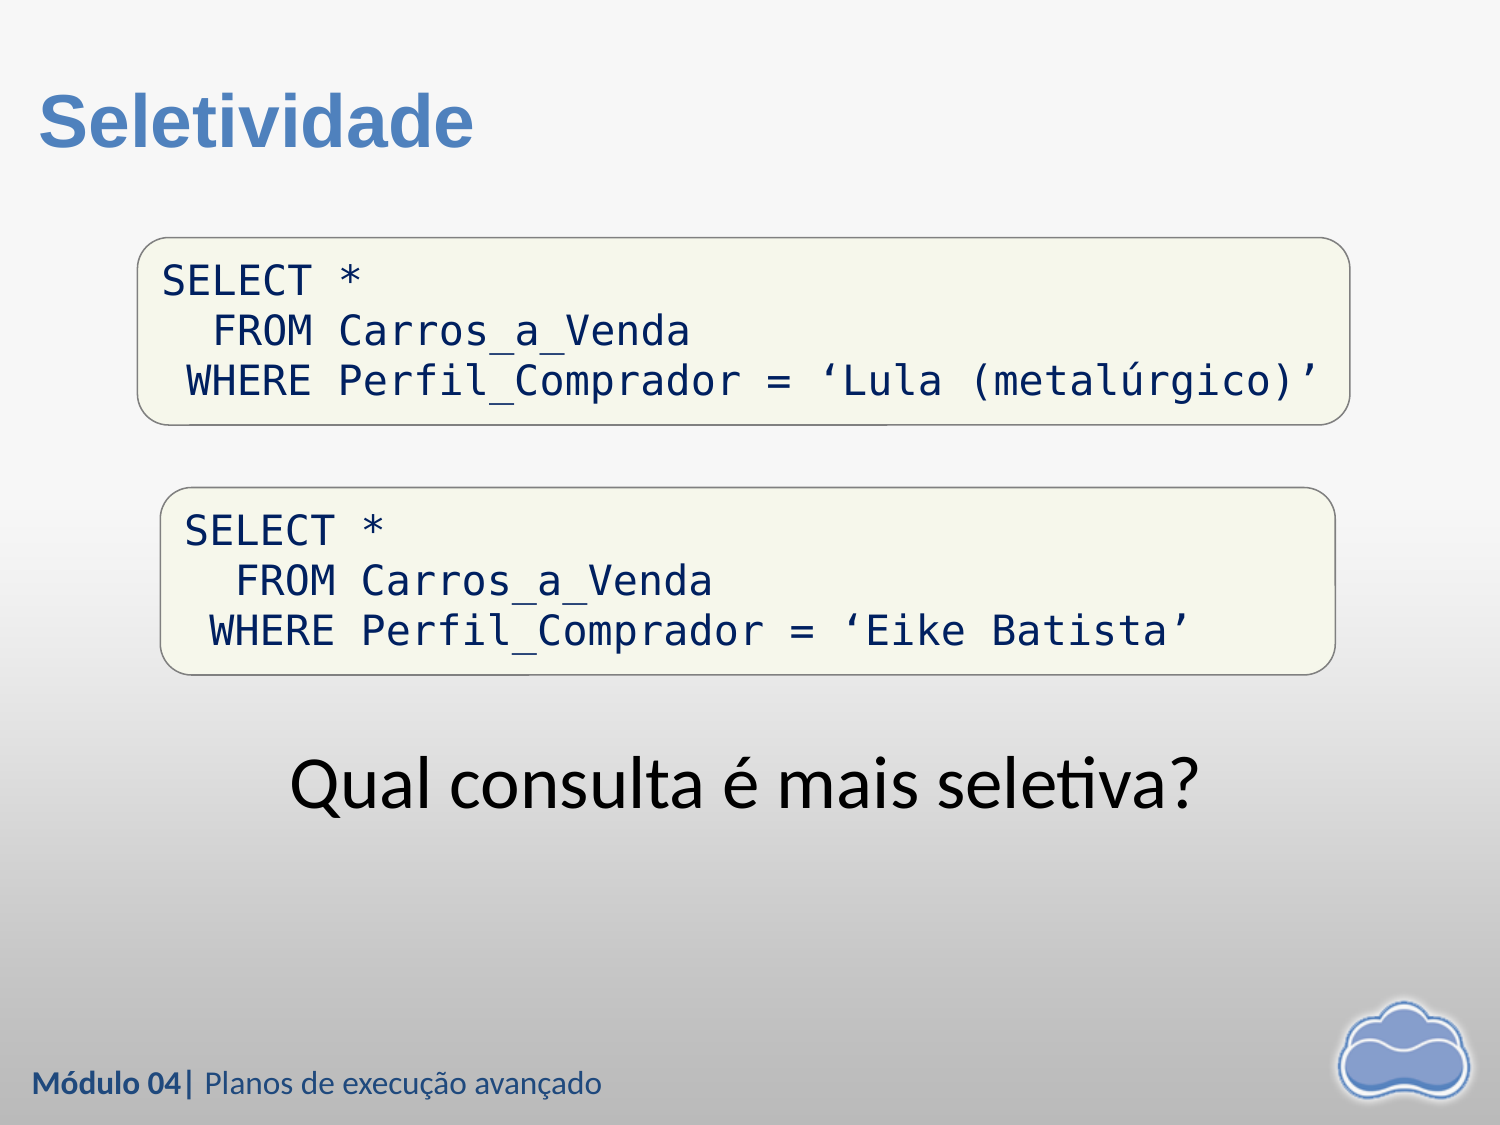

# Seletividade
SELECT *
  FROM Carros_a_Venda
 WHERE Perfil_Comprador = ‘Lula (metalúrgico)’
SELECT *
  FROM Carros_a_Venda
 WHERE Perfil_Comprador = ‘Eike Batista’
Qual consulta é mais seletiva?